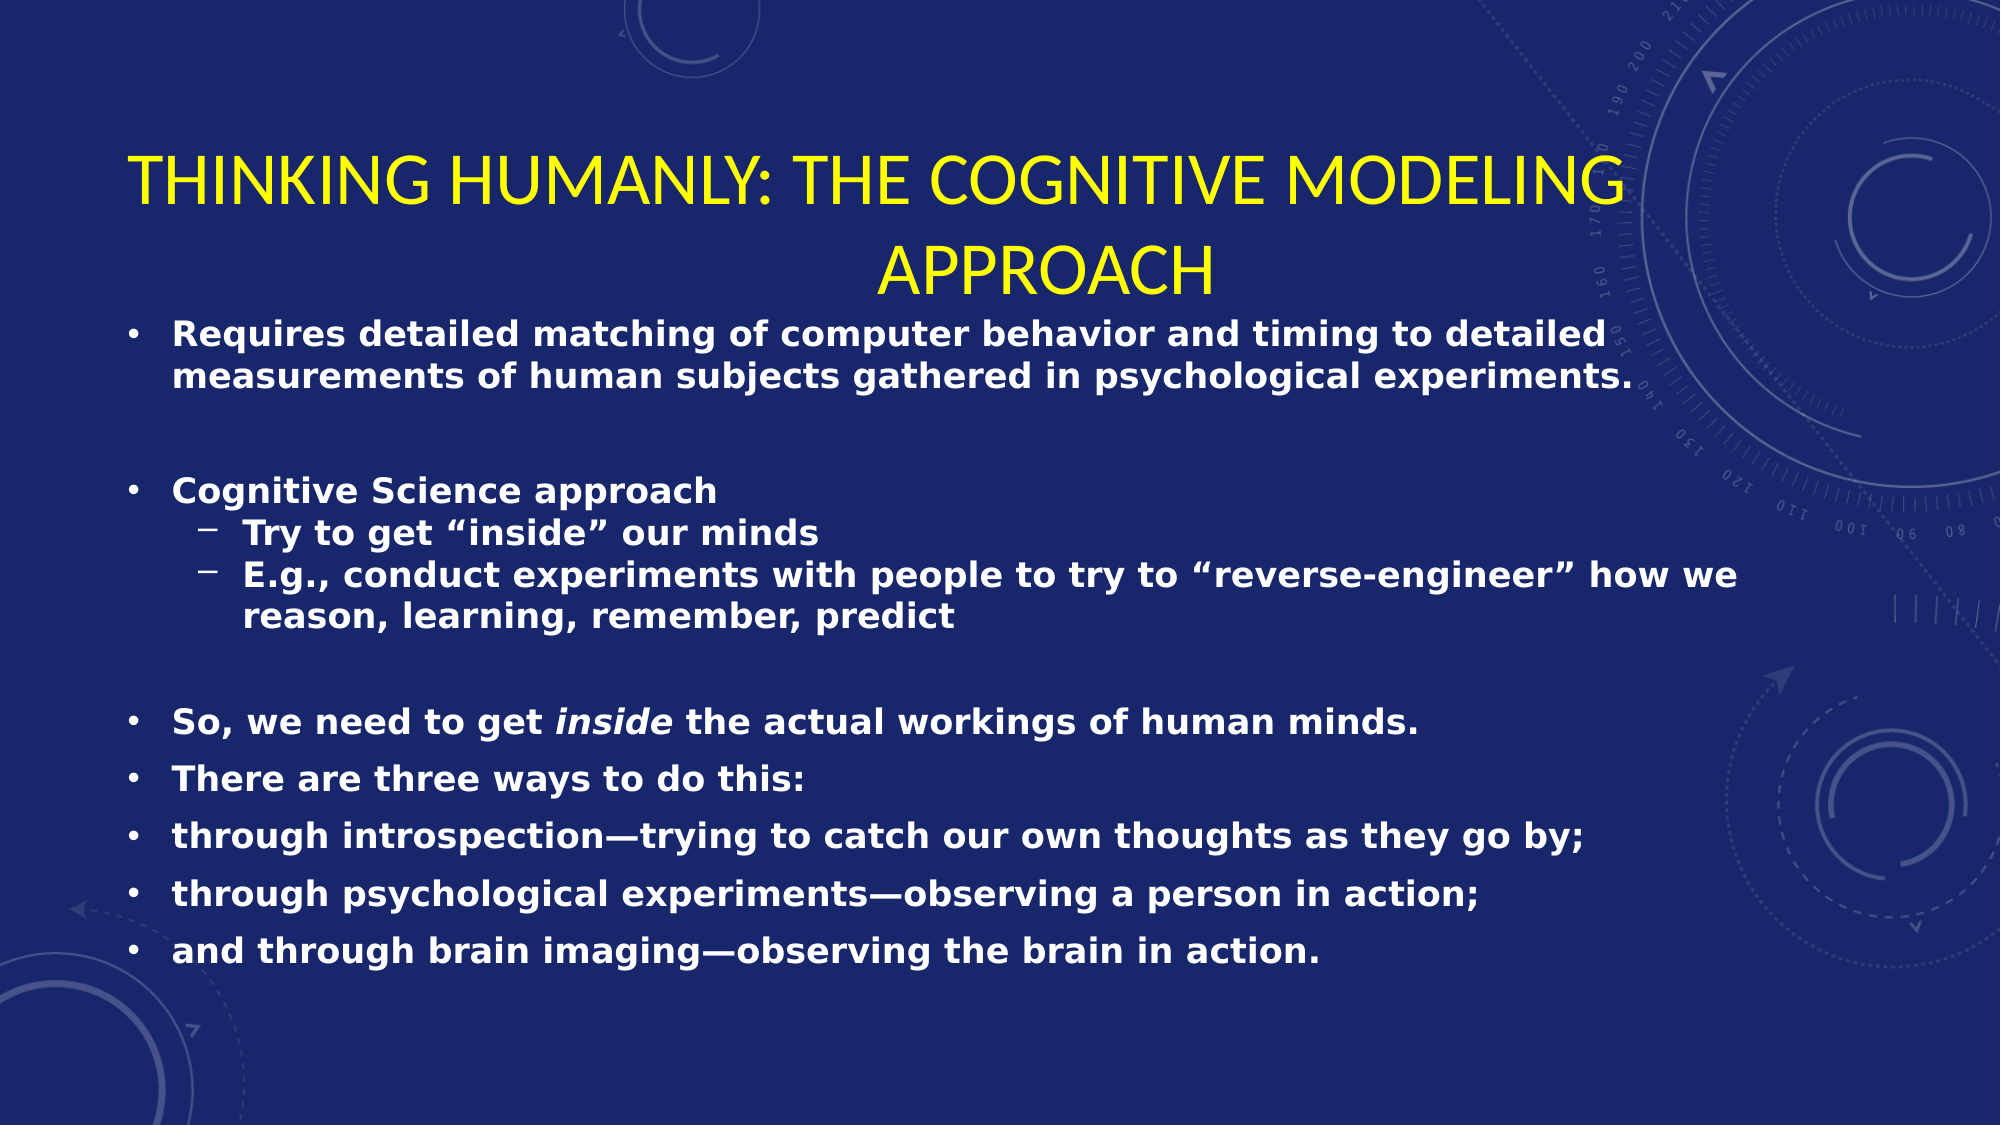

# Thinking humanly: The cognitive modeling 					approach
Requires detailed matching of computer behavior and timing to detailed measurements of human subjects gathered in psychological experiments.

Cognitive Science approach
Try to get “inside” our minds
E.g., conduct experiments with people to try to “reverse-engineer” how we reason, learning, remember, predict

So, we need to get inside the actual workings of human minds.
There are three ways to do this:
through introspection—trying to catch our own thoughts as they go by;
through psychological experiments—observing a person in action;
and through brain imaging—observing the brain in action.